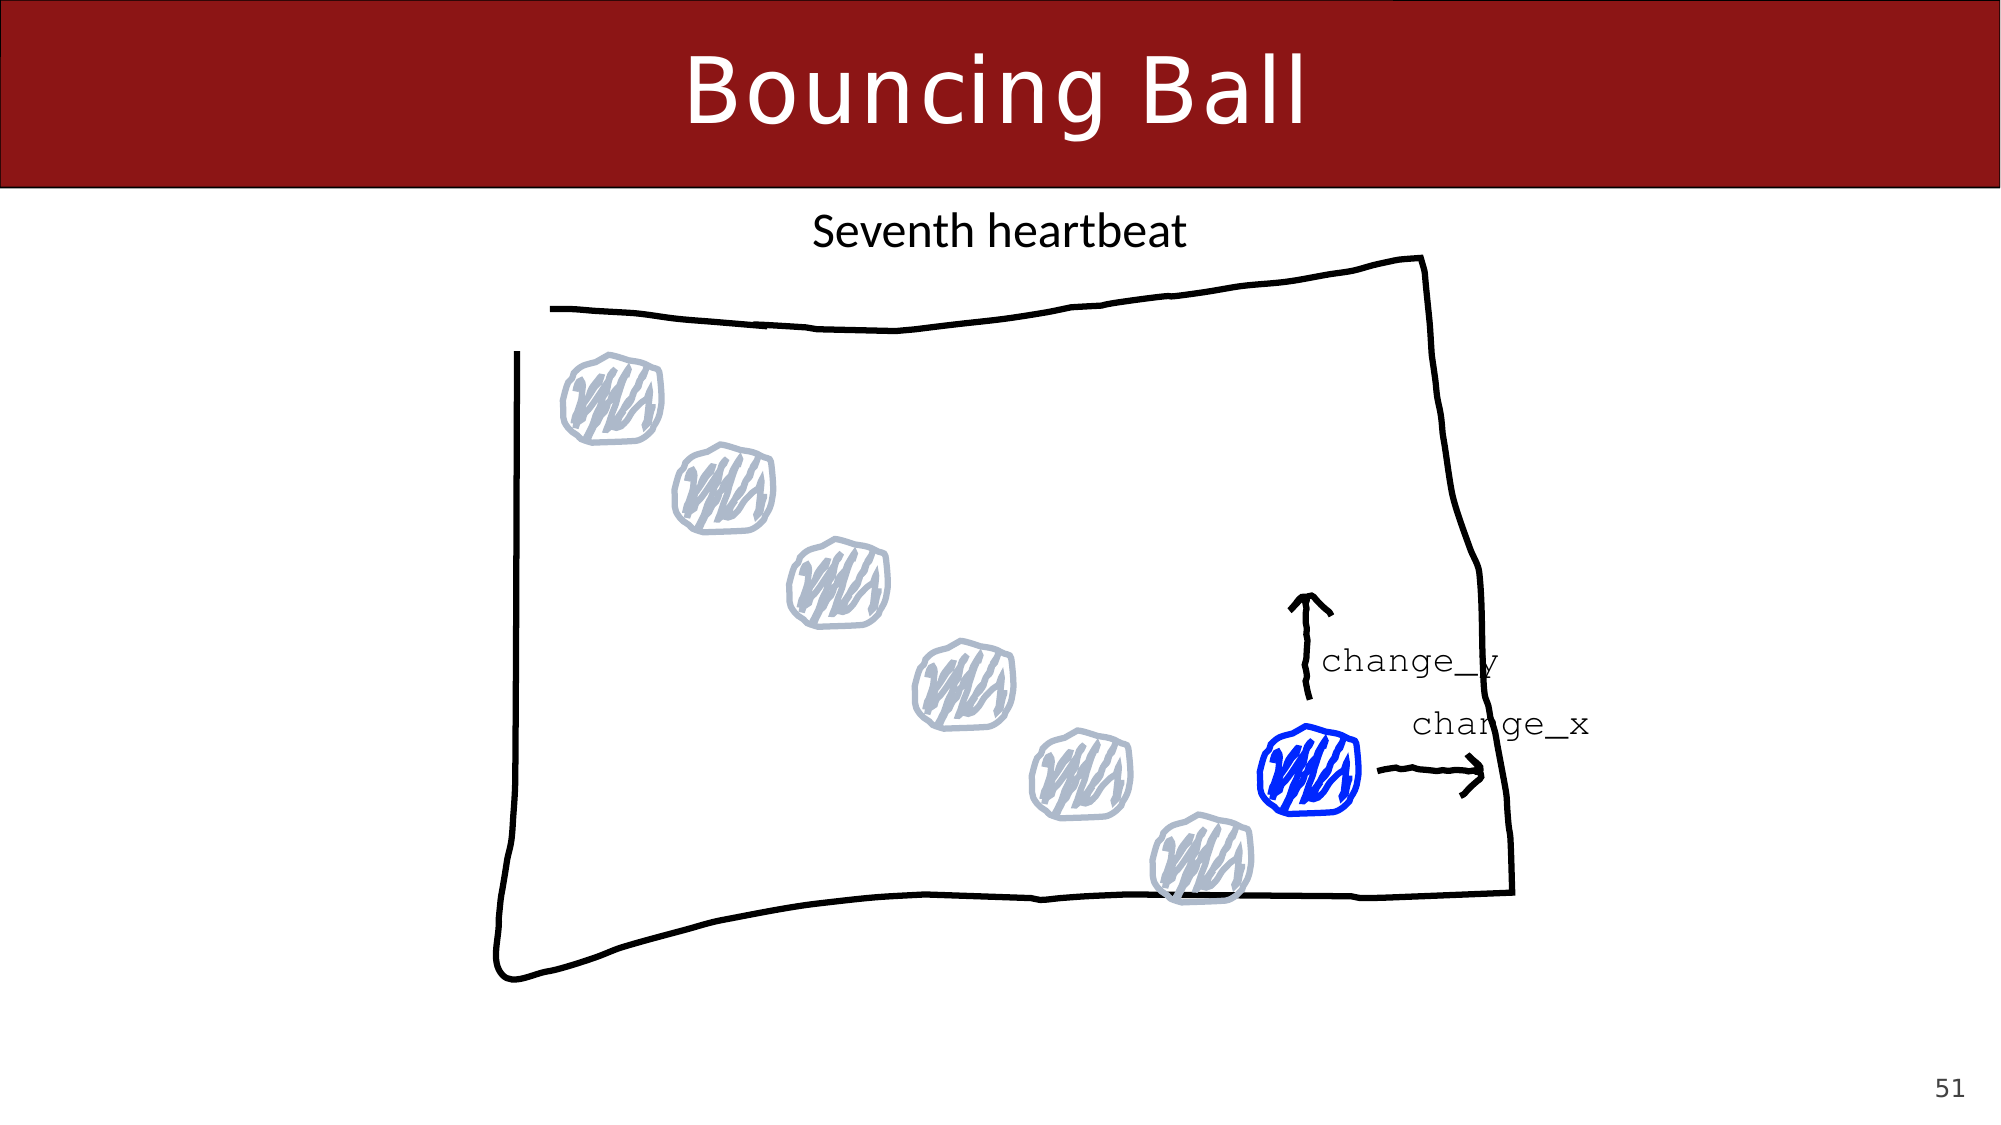

# Bouncing Ball
Seventh heartbeat

change_y
change_x